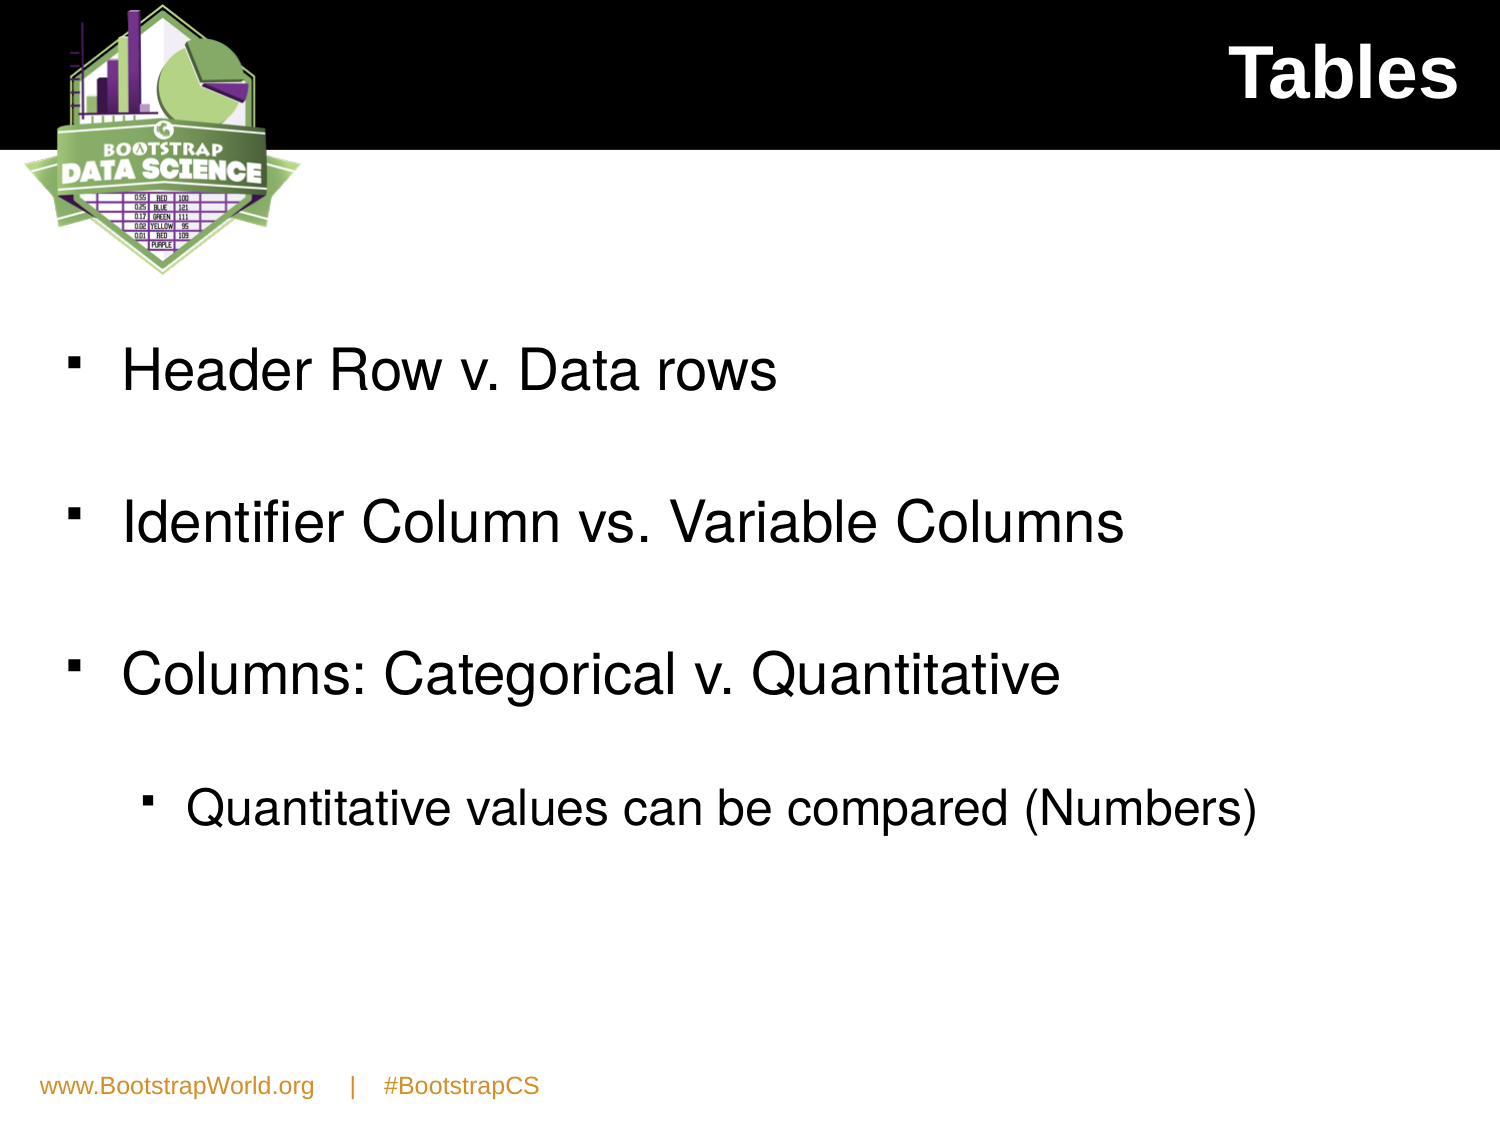

# Tables
Header Row v. Data rows
Identifier Column vs. Variable Columns
Columns: Categorical v. Quantitative
Quantitative values can be compared (Numbers)
www.BootstrapWorld.org     |    #BootstrapCS